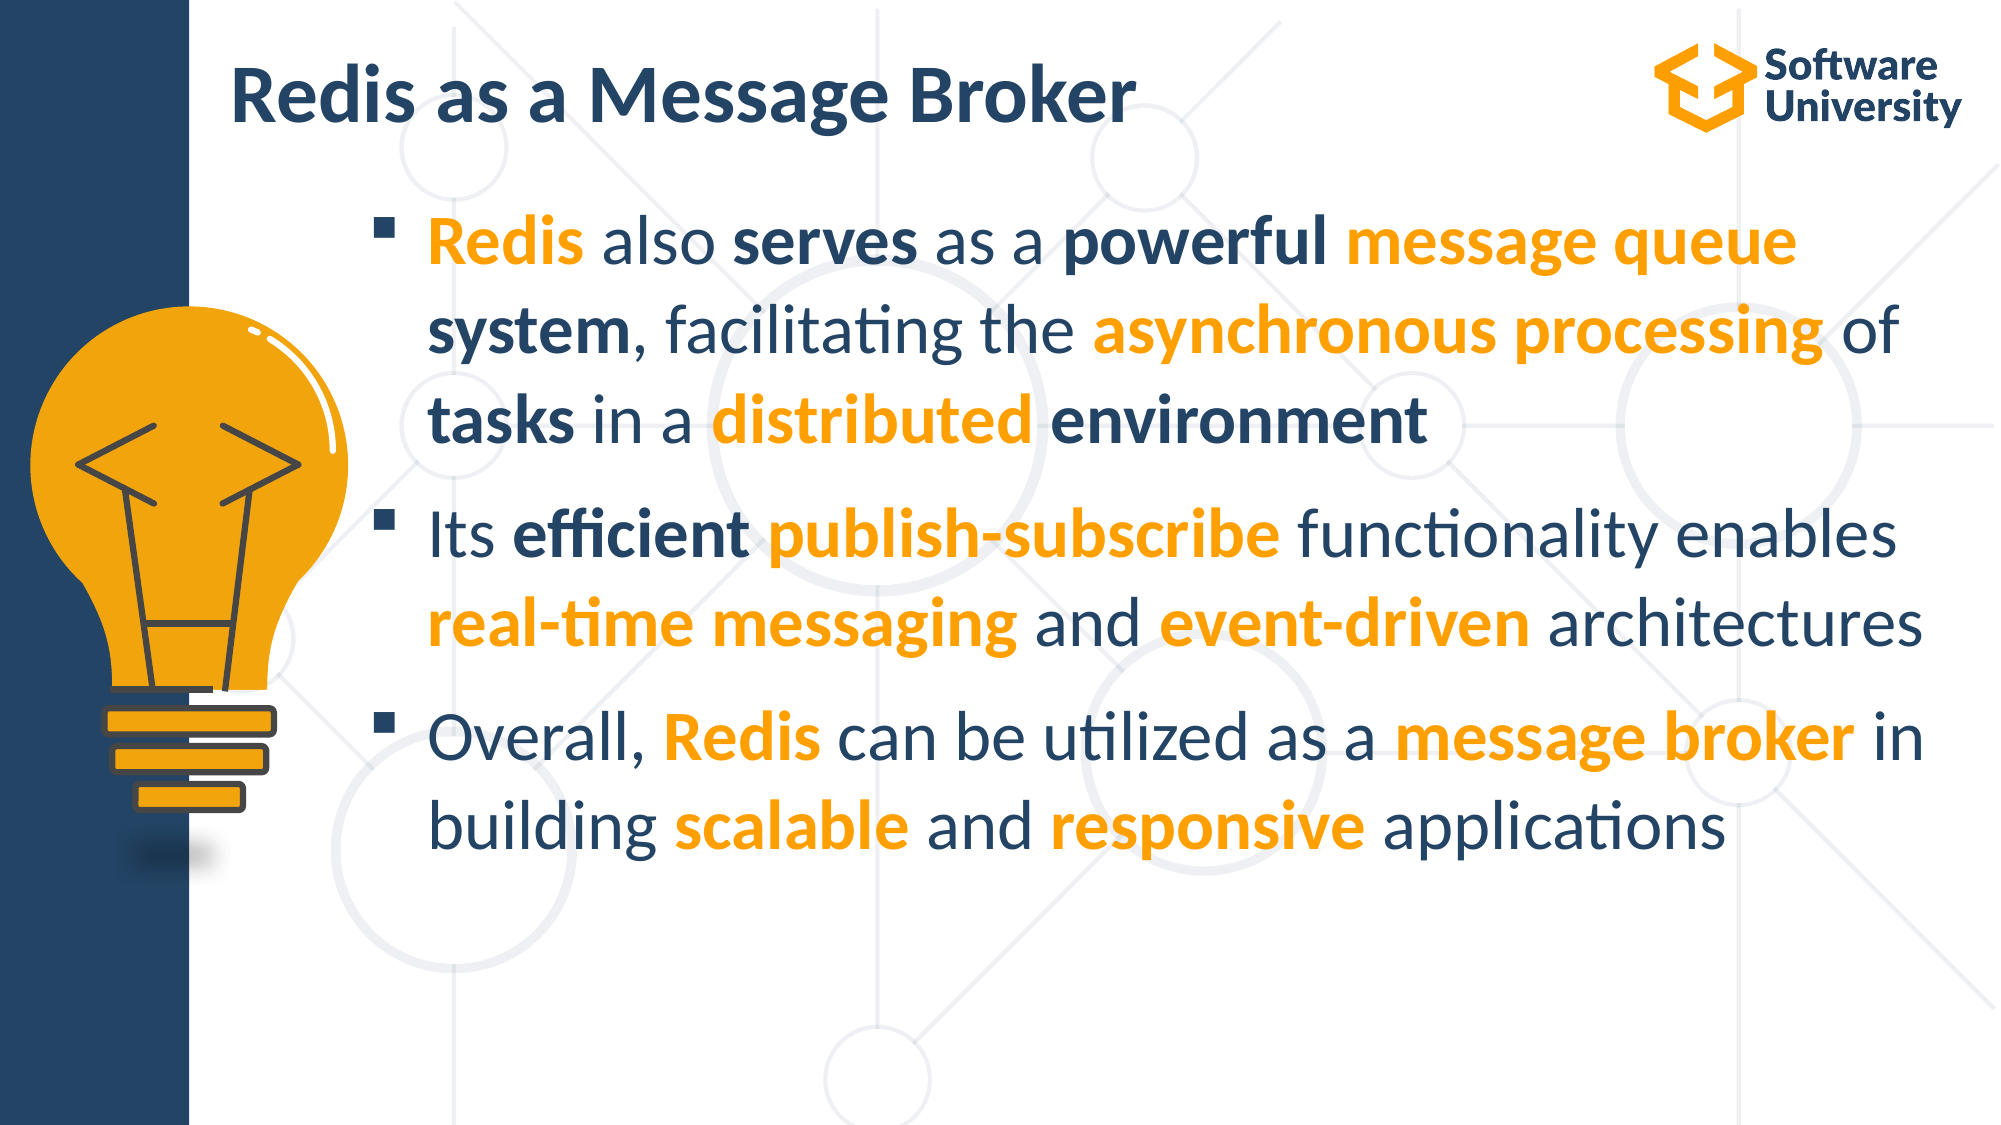

# Redis as a Message Broker
Redis also serves as a powerful message queue system, facilitating the asynchronous processing of tasks in a distributed environment
Its efficient publish-subscribe functionality enables real-time messaging and event-driven architectures
Overall, Redis can be utilized as a message broker in building scalable and responsive applications